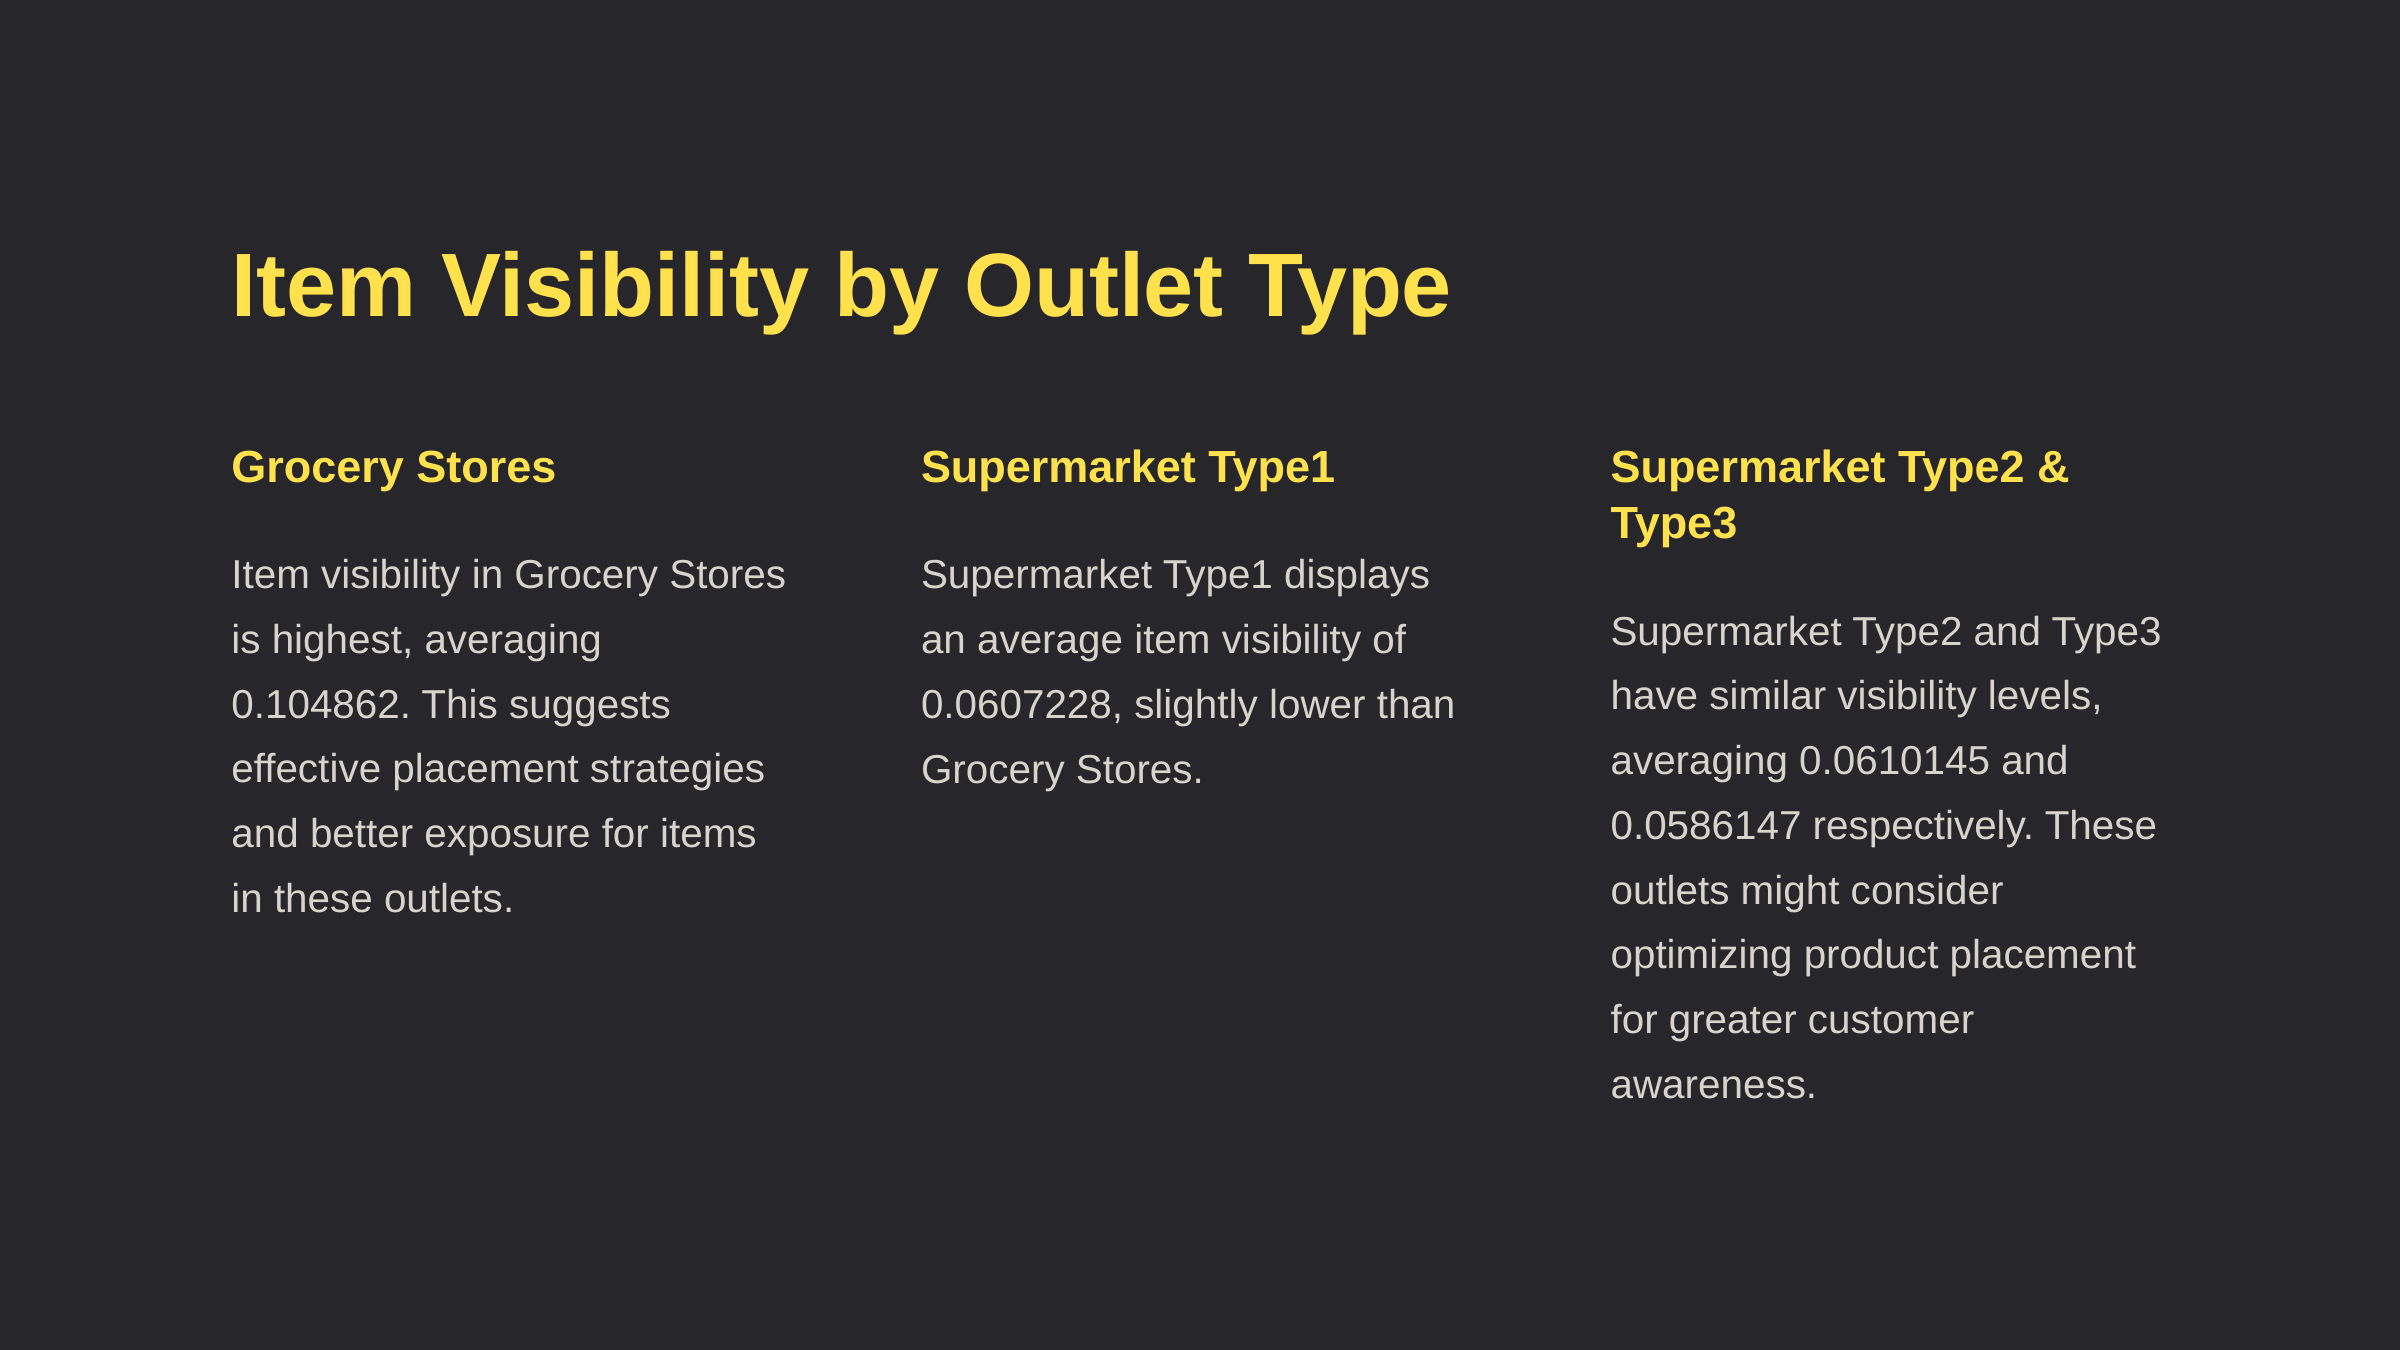

Item Visibility by Outlet Type
Grocery Stores
Supermarket Type1
Supermarket Type2 & Type3
Item visibility in Grocery Stores is highest, averaging 0.104862. This suggests effective placement strategies and better exposure for items in these outlets.
Supermarket Type1 displays an average item visibility of 0.0607228, slightly lower than Grocery Stores.
Supermarket Type2 and Type3 have similar visibility levels, averaging 0.0610145 and 0.0586147 respectively. These outlets might consider optimizing product placement for greater customer awareness.